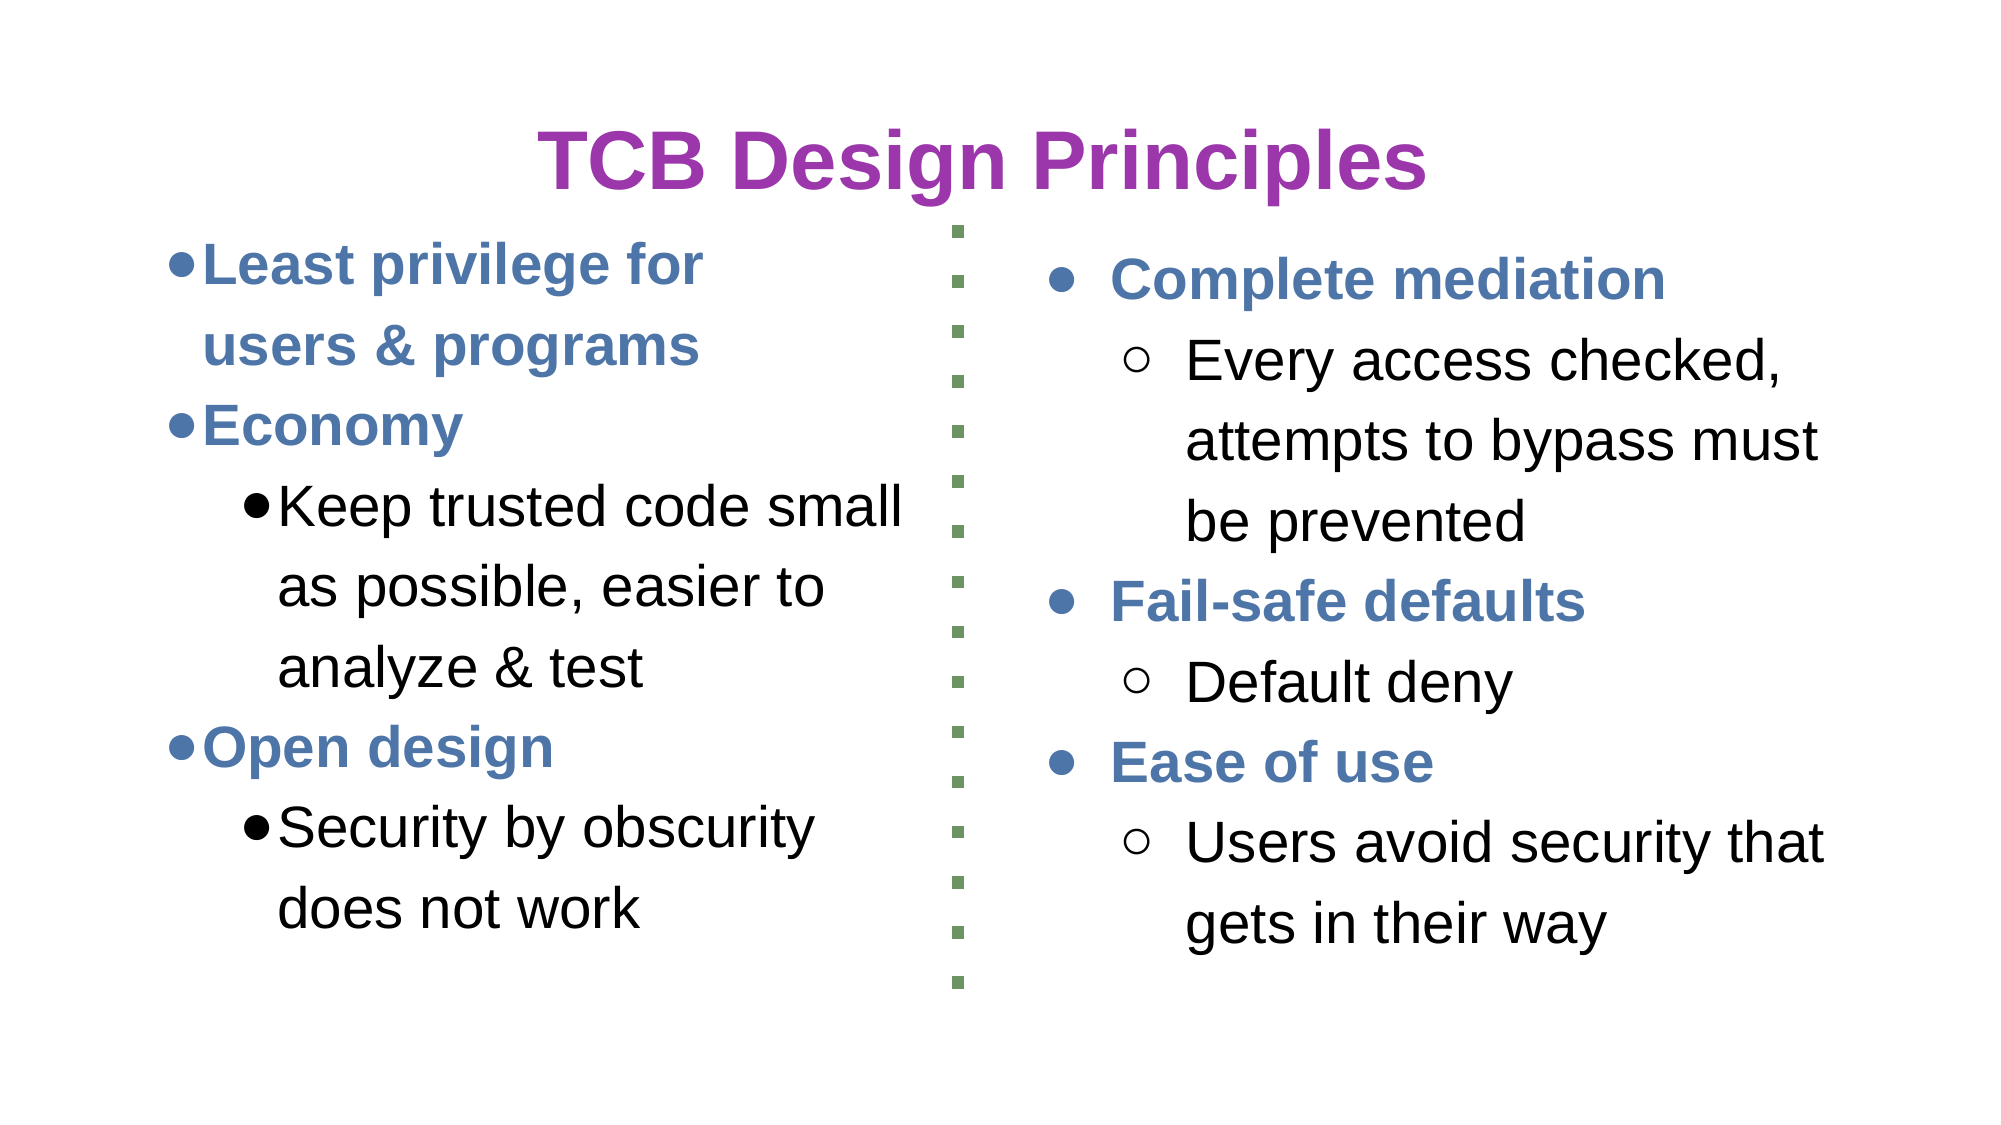

# TCB Design Principles
Least privilege for
users & programs
Economy
Keep trusted code small as possible, easier to analyze & test
Open design
Security by obscurity does not work
Complete mediation
Every access checked, attempts to bypass must be prevented
Fail-safe defaults
Default deny
Ease of use
Users avoid security that gets in their way